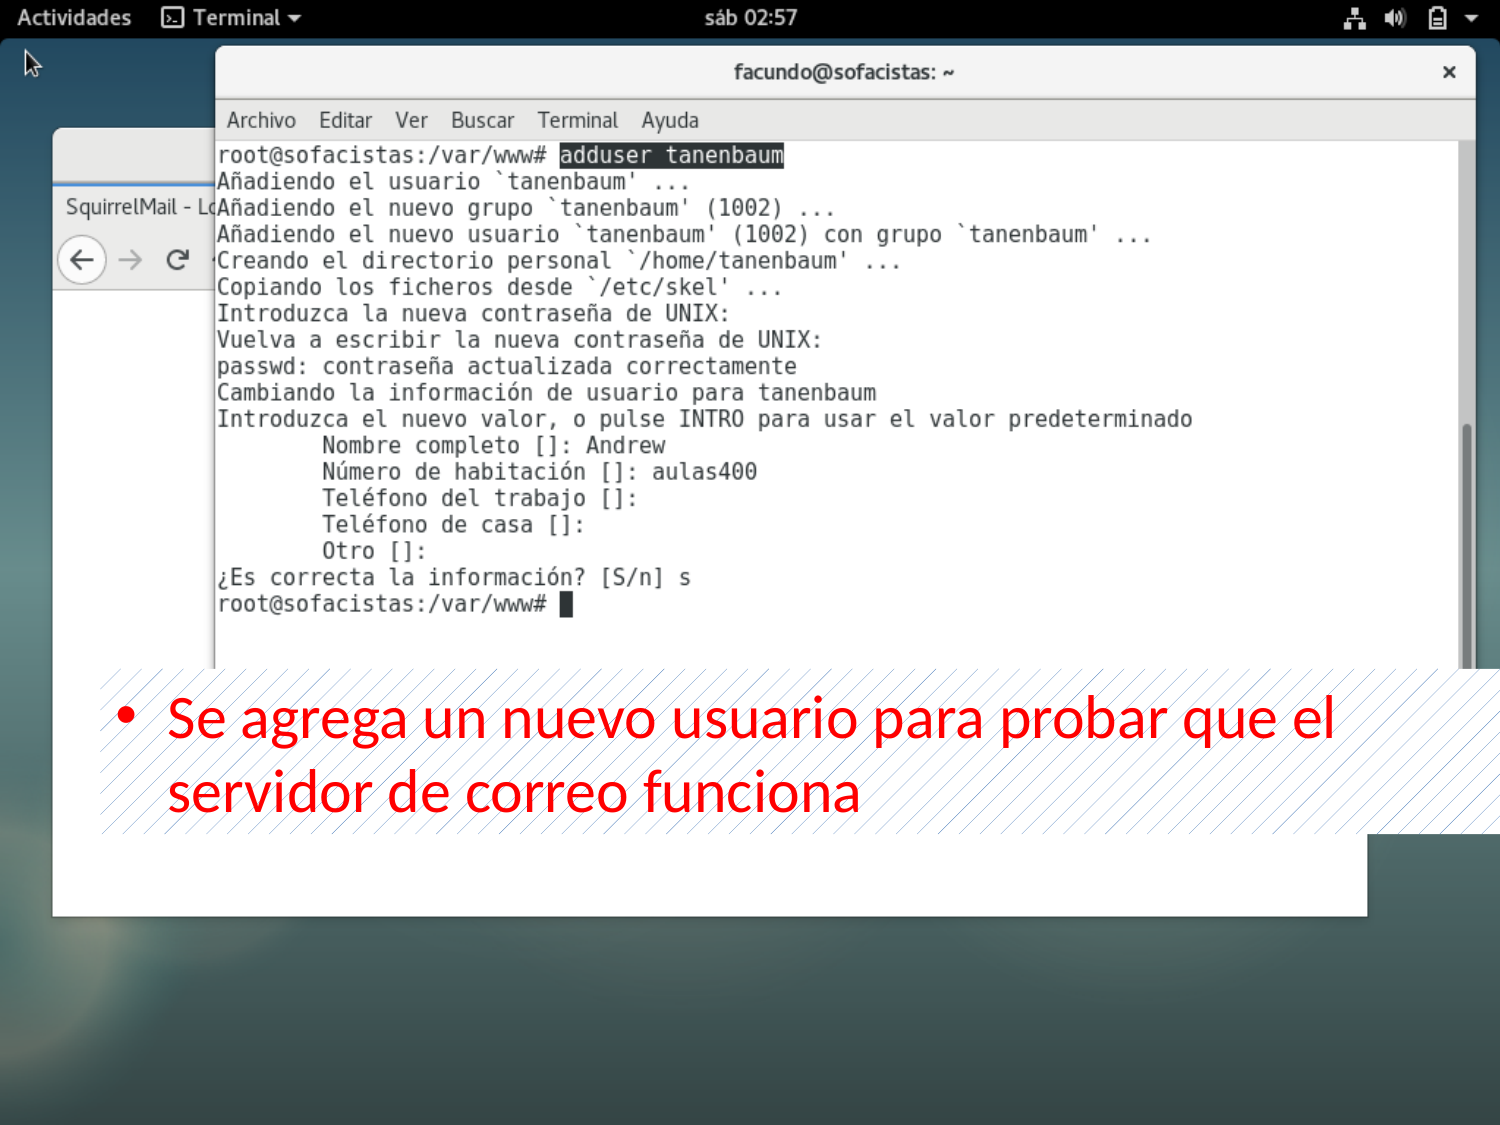

Se agrega un nuevo usuario para probar que el servidor de correo funciona